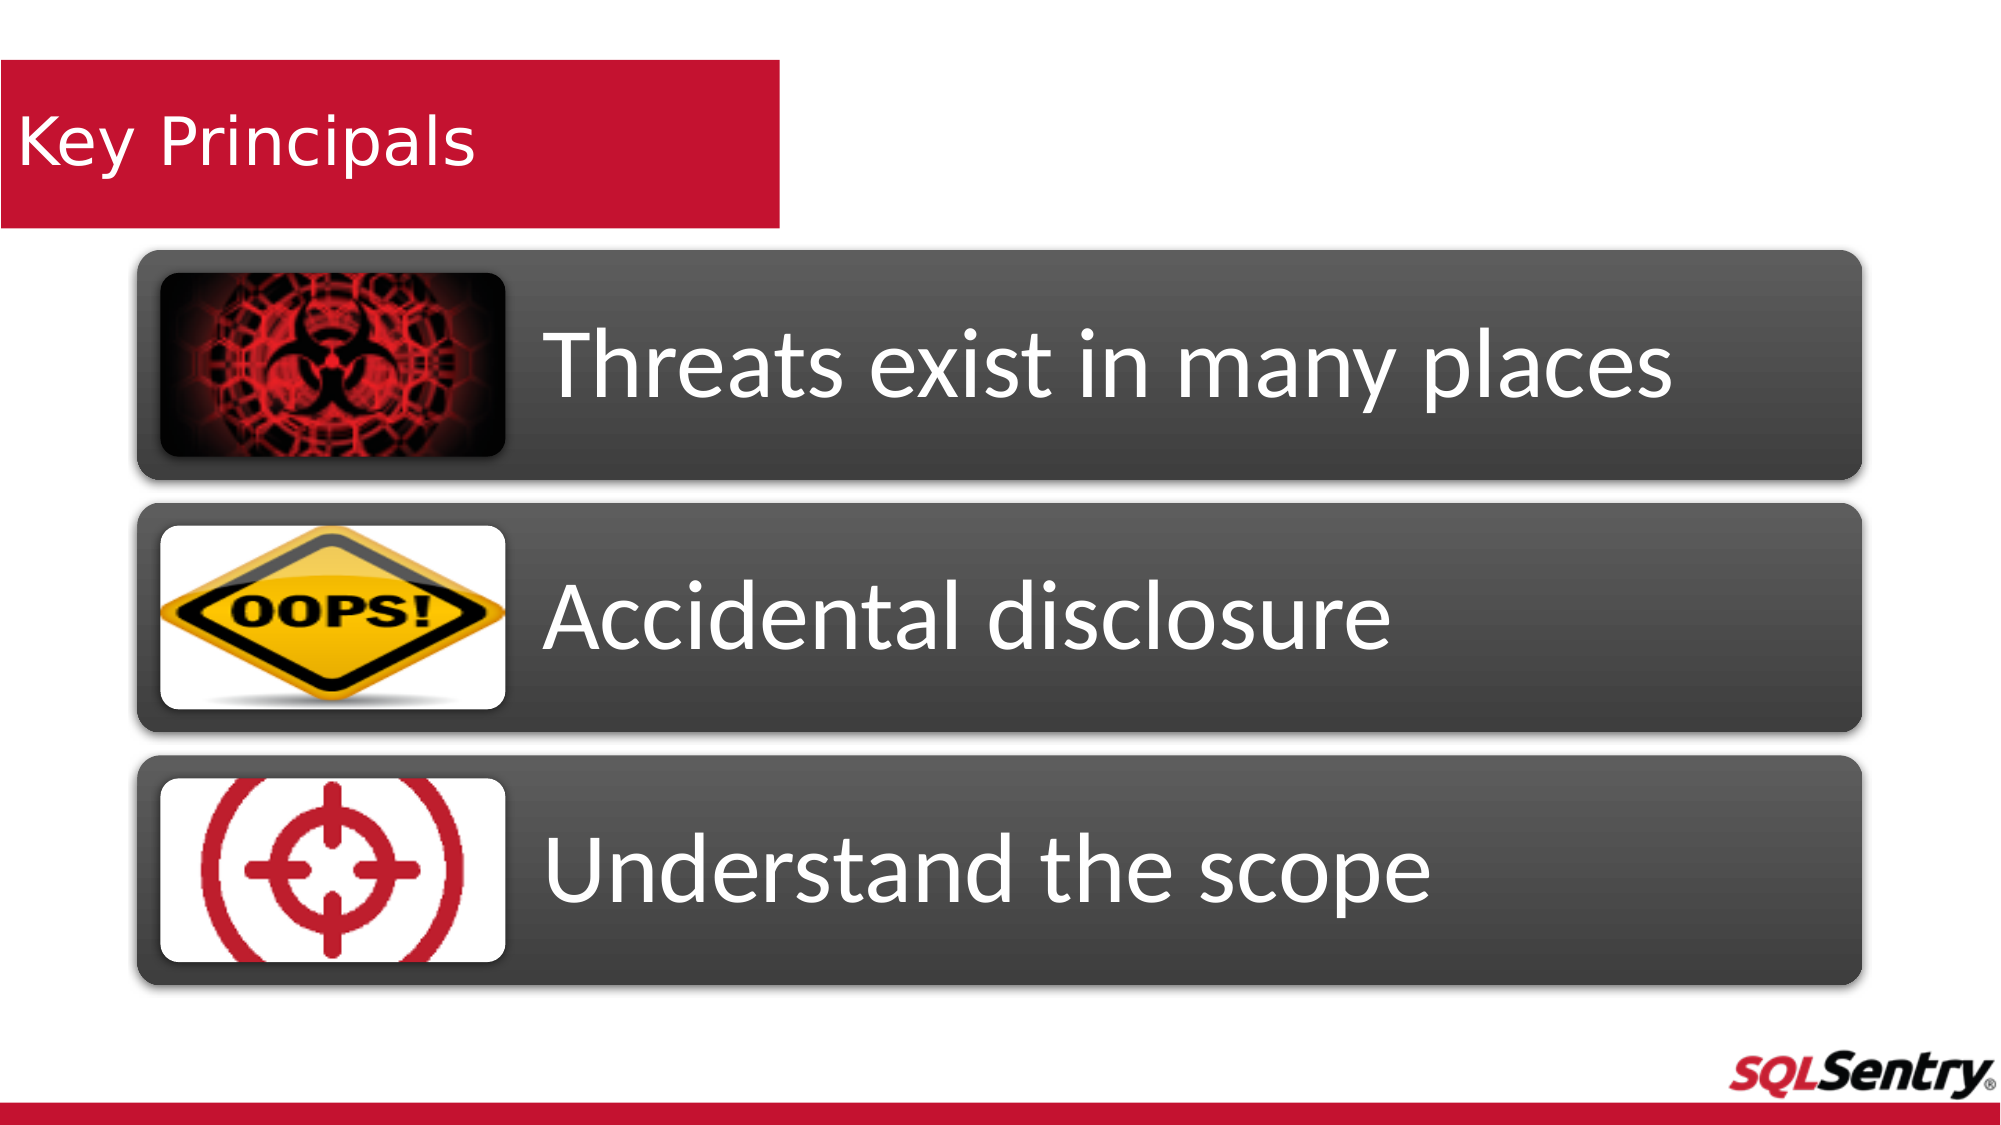

# Key Principals
Threats exist in many places
Accidental disclosure
Understand the scope